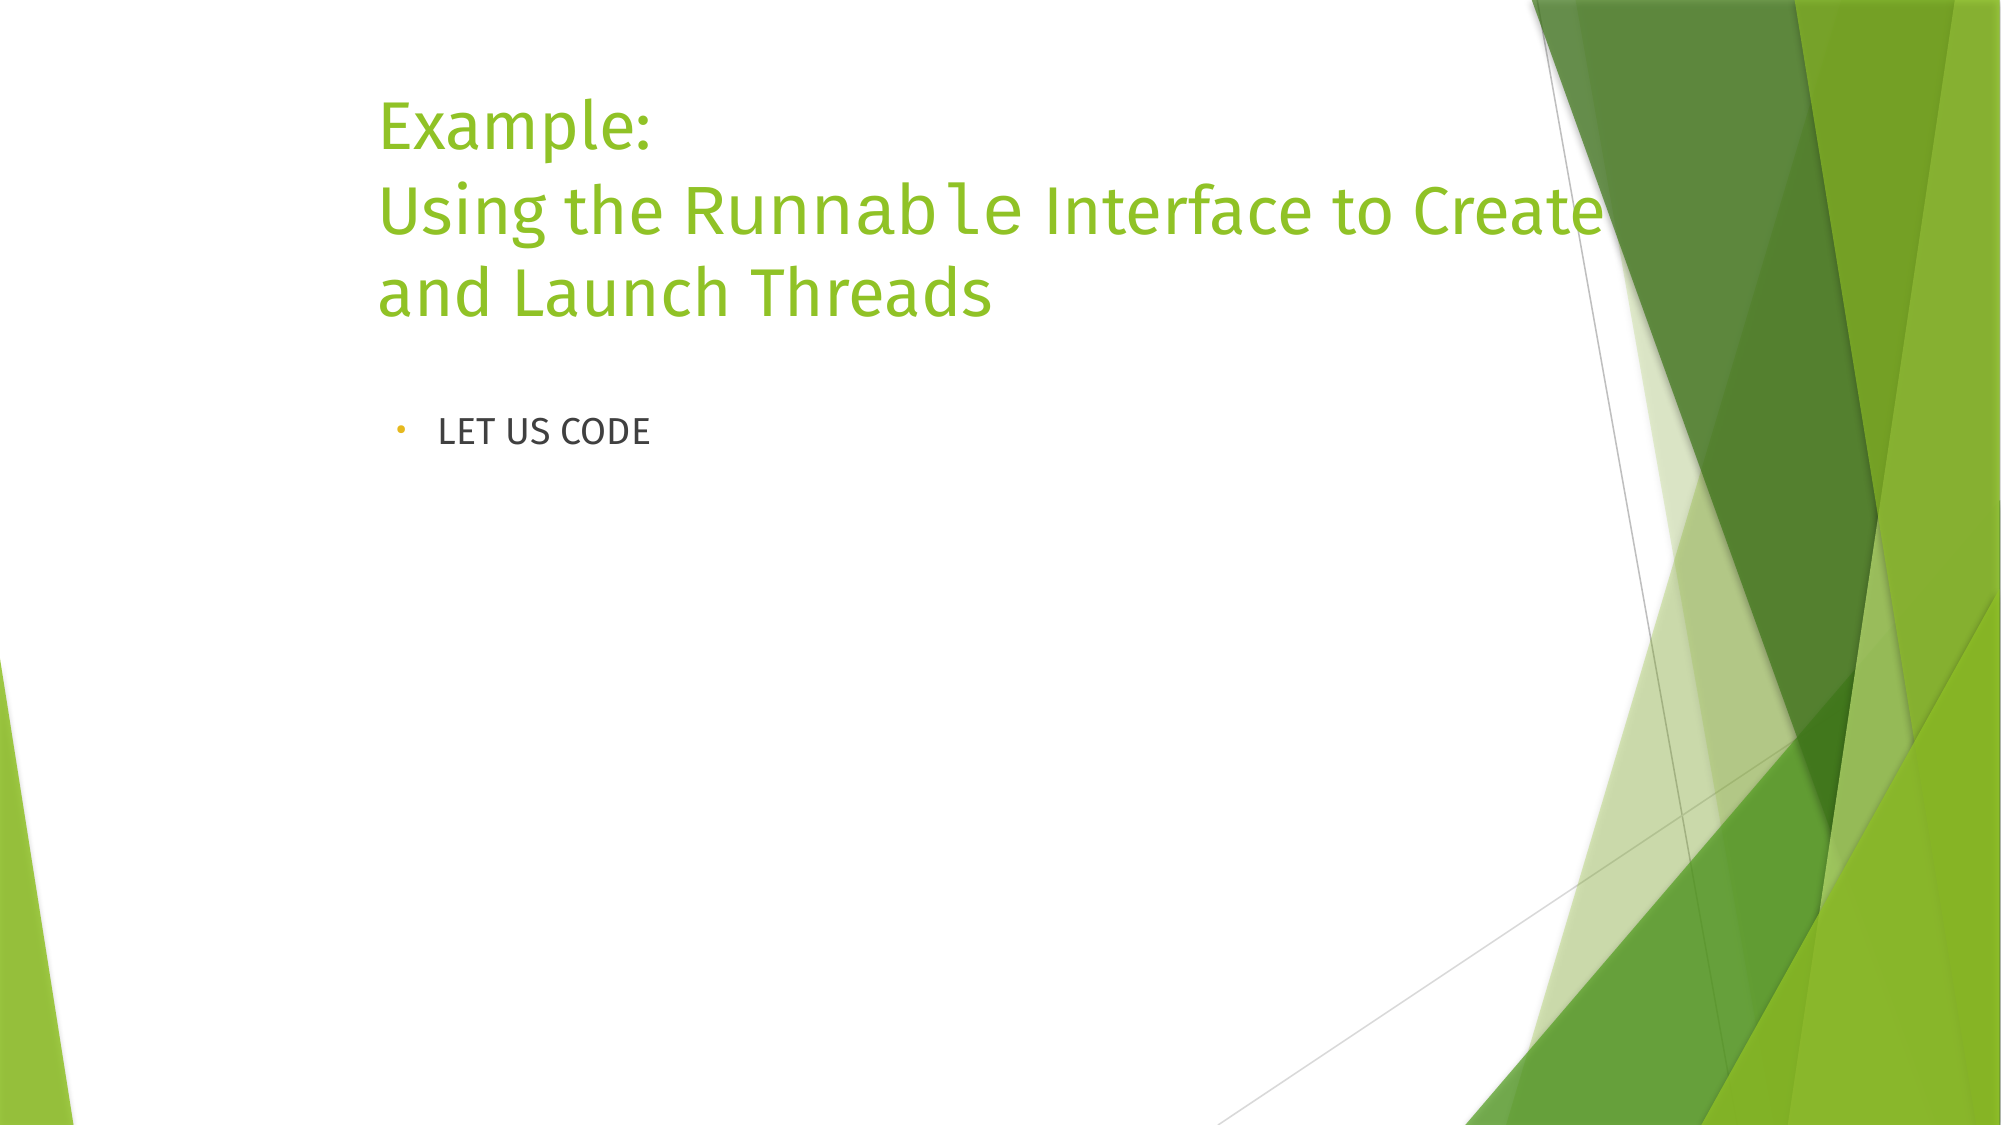

# Example: Using the Runnable Interface to Create and Launch Threads
LET US CODE
13